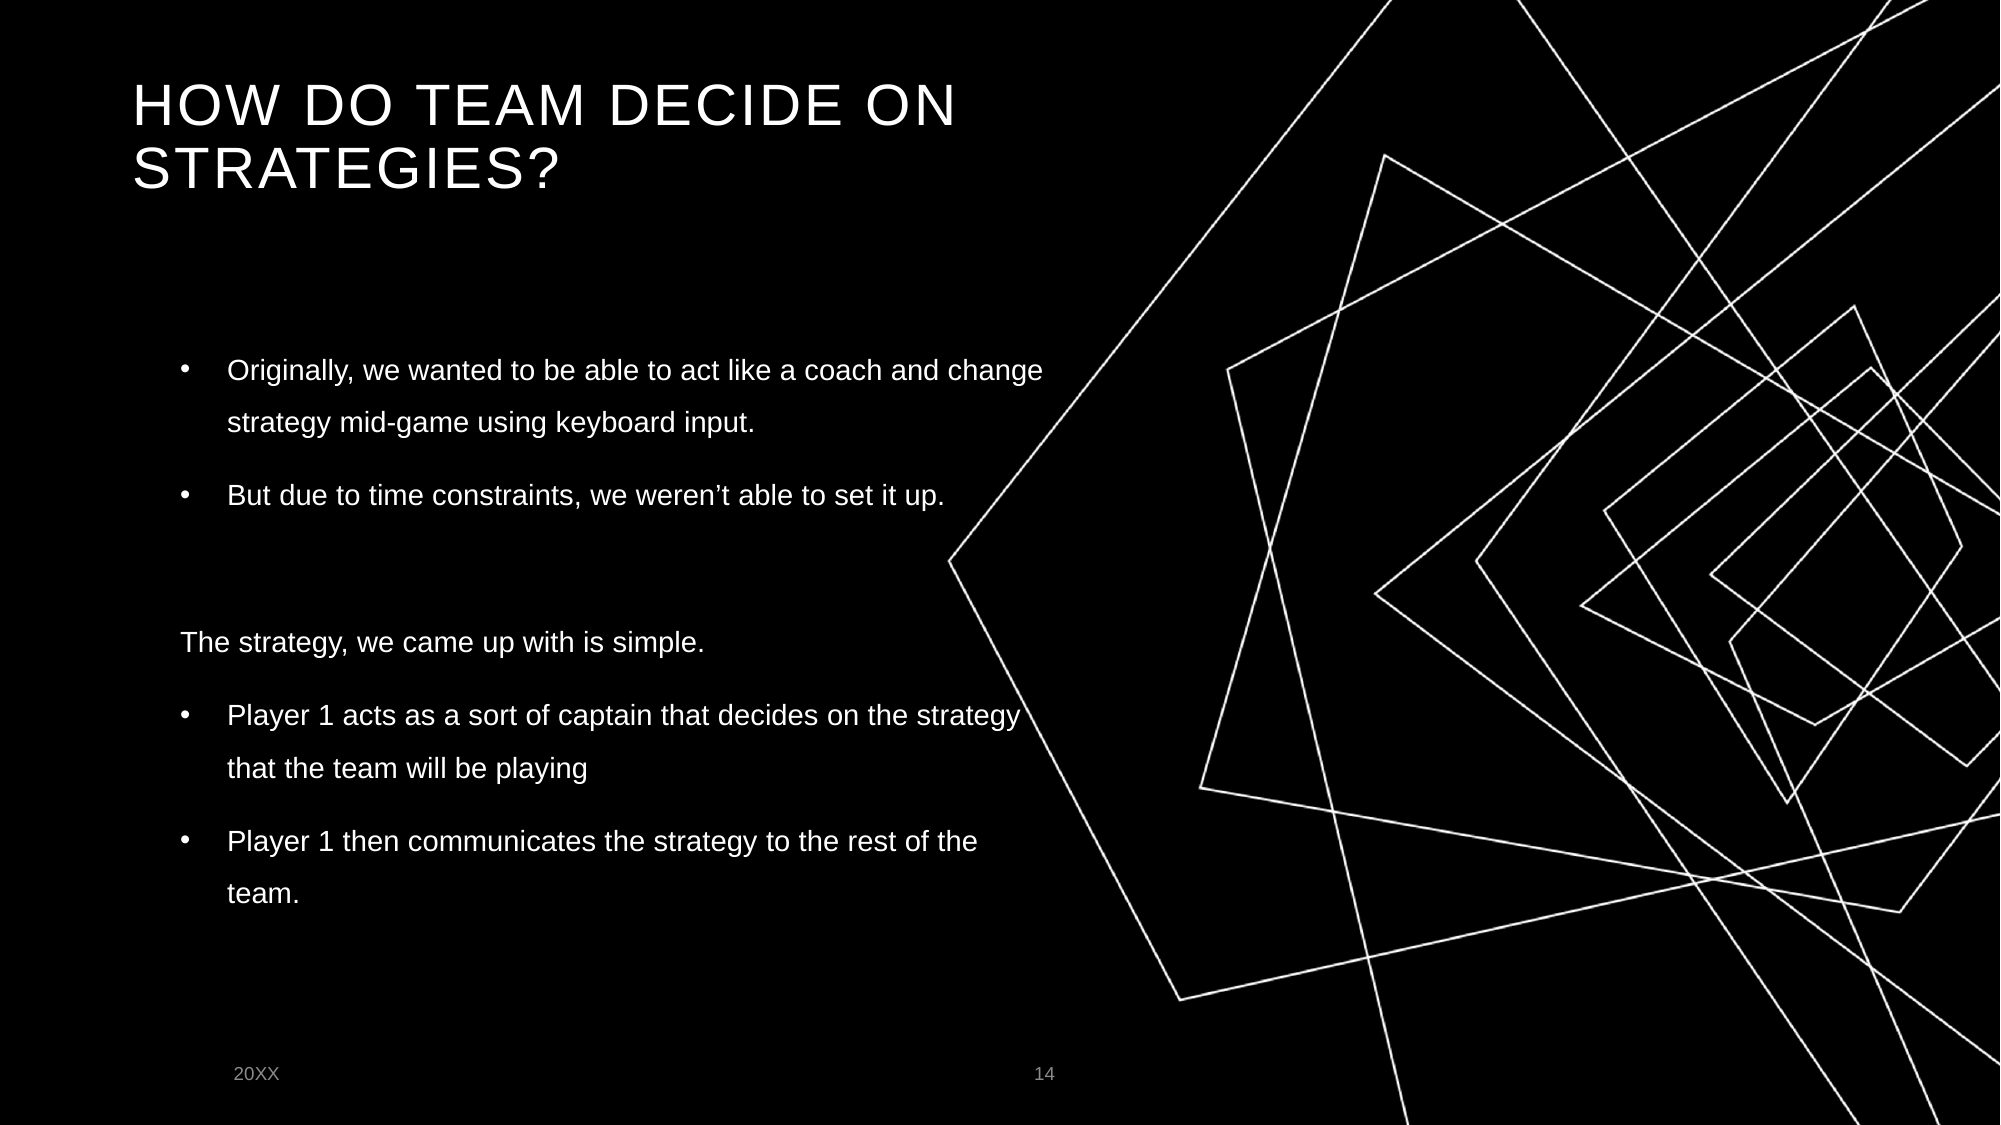

# How do team decide on strategies?
Originally, we wanted to be able to act like a coach and change strategy mid-game using keyboard input.
But due to time constraints, we weren’t able to set it up.

The strategy, we came up with is simple.
Player 1 acts as a sort of captain that decides on the strategy that the team will be playing
Player 1 then communicates the strategy to the rest of the team.

20XX
14